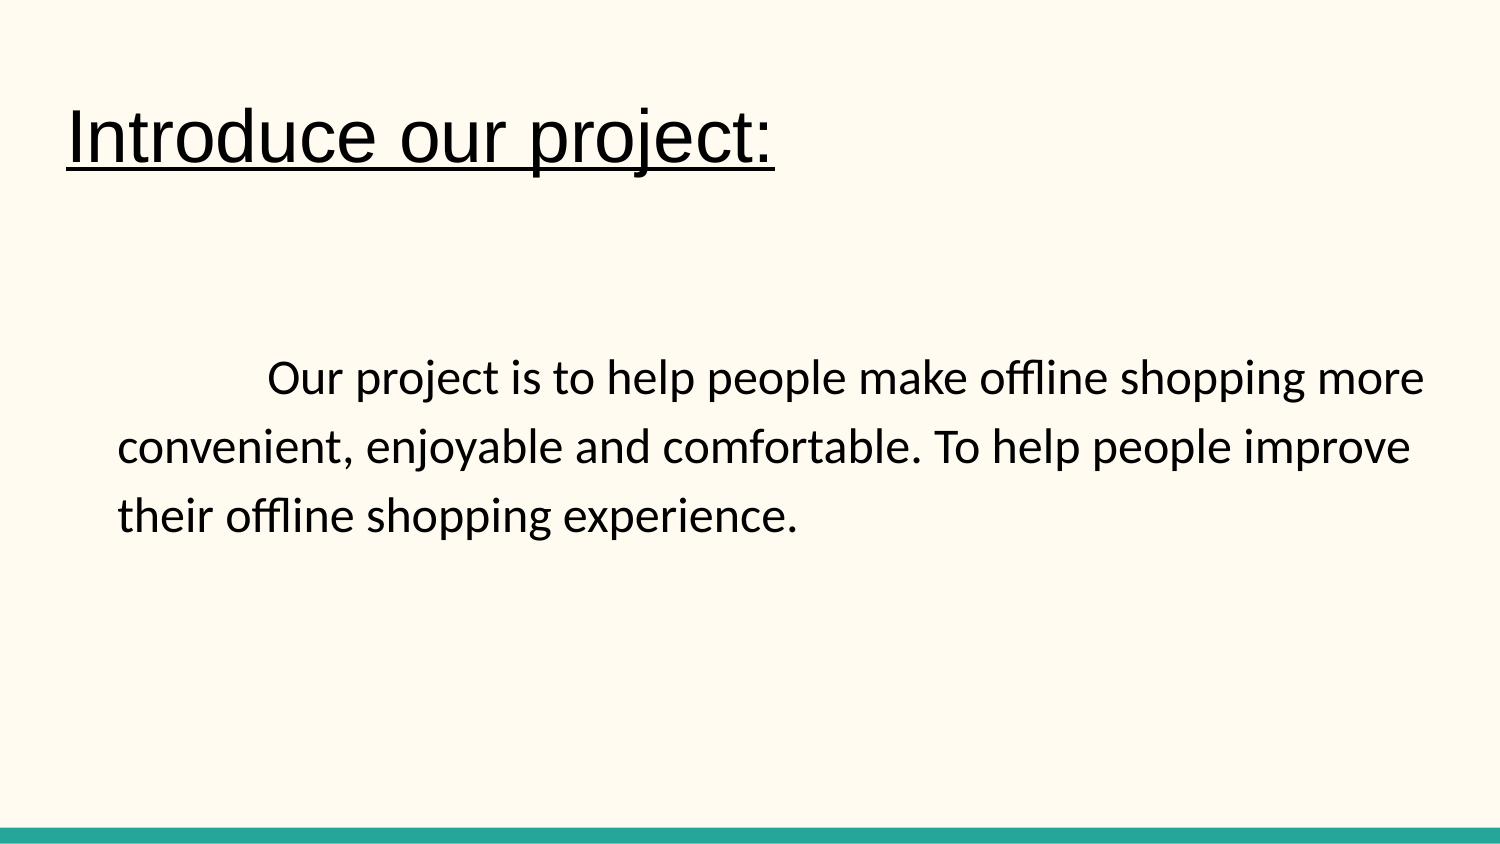

# Introduce our project:
	Our project is to help people make offline shopping more convenient, enjoyable and comfortable. To help people improve their offline shopping experience.